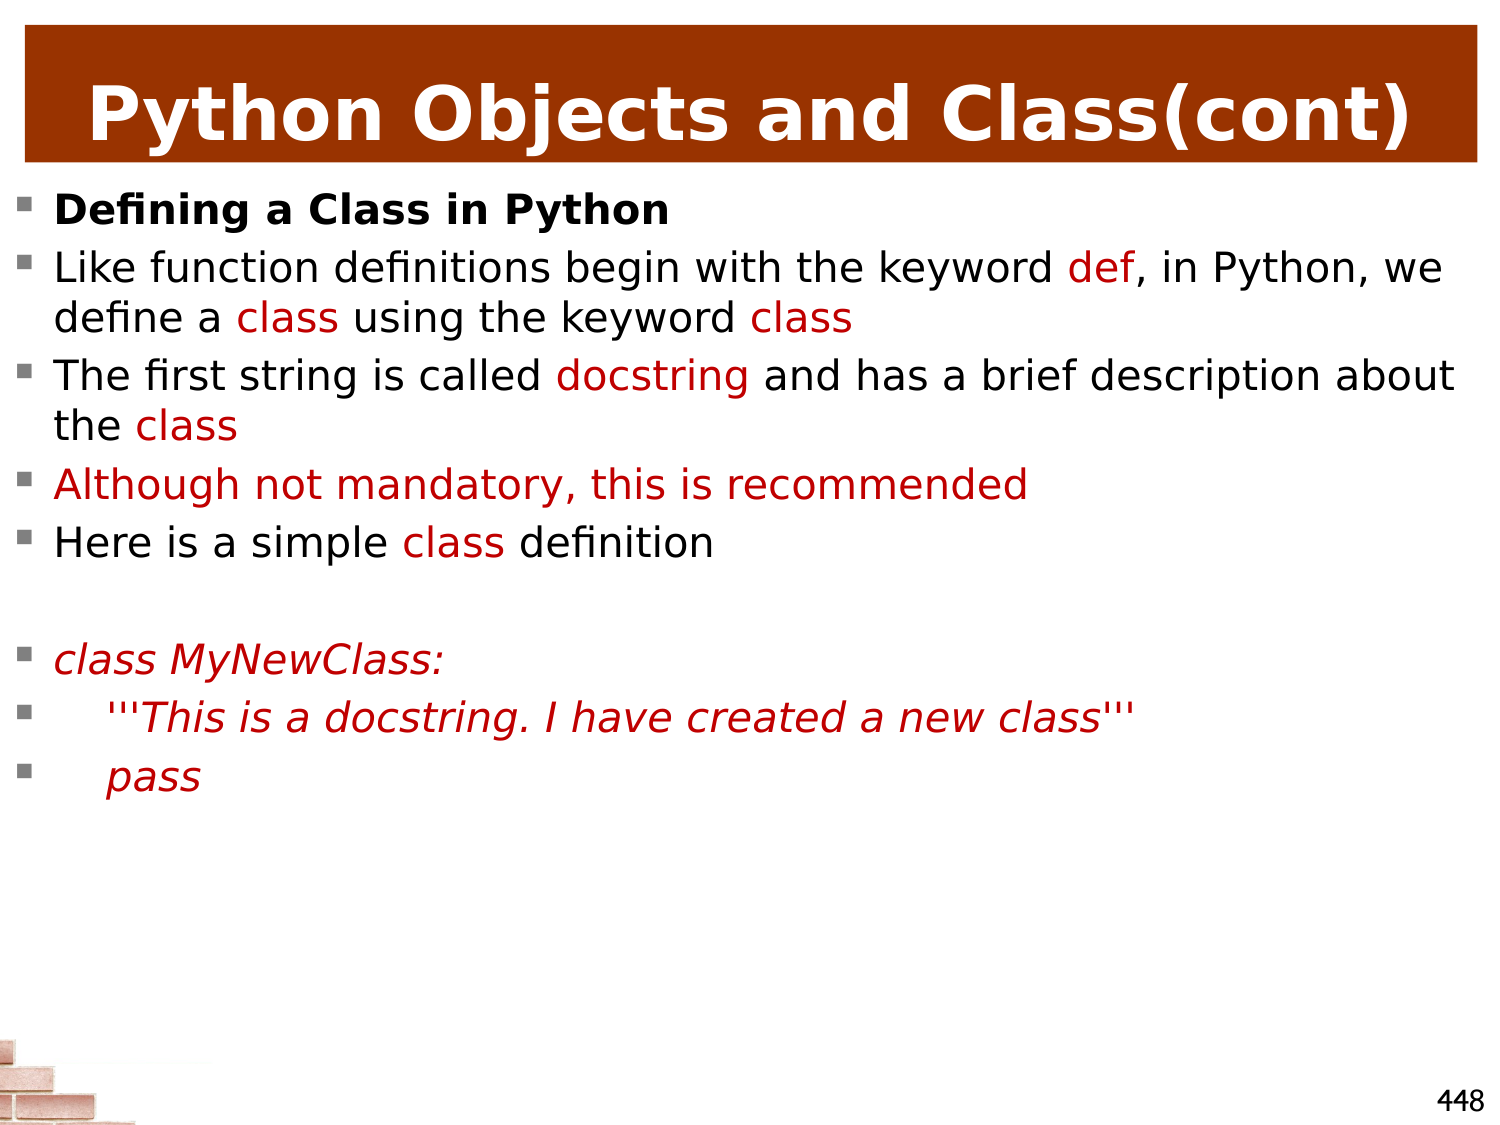

# Python Objects and Class(cont)
Defining a Class in Python
Like function definitions begin with the keyword def, in Python, we define a class using the keyword class
The first string is called docstring and has a brief description about the class
Although not mandatory, this is recommended
Here is a simple class definition

class MyNewClass:
    '''This is a docstring. I have created a new class'''
    pass

448